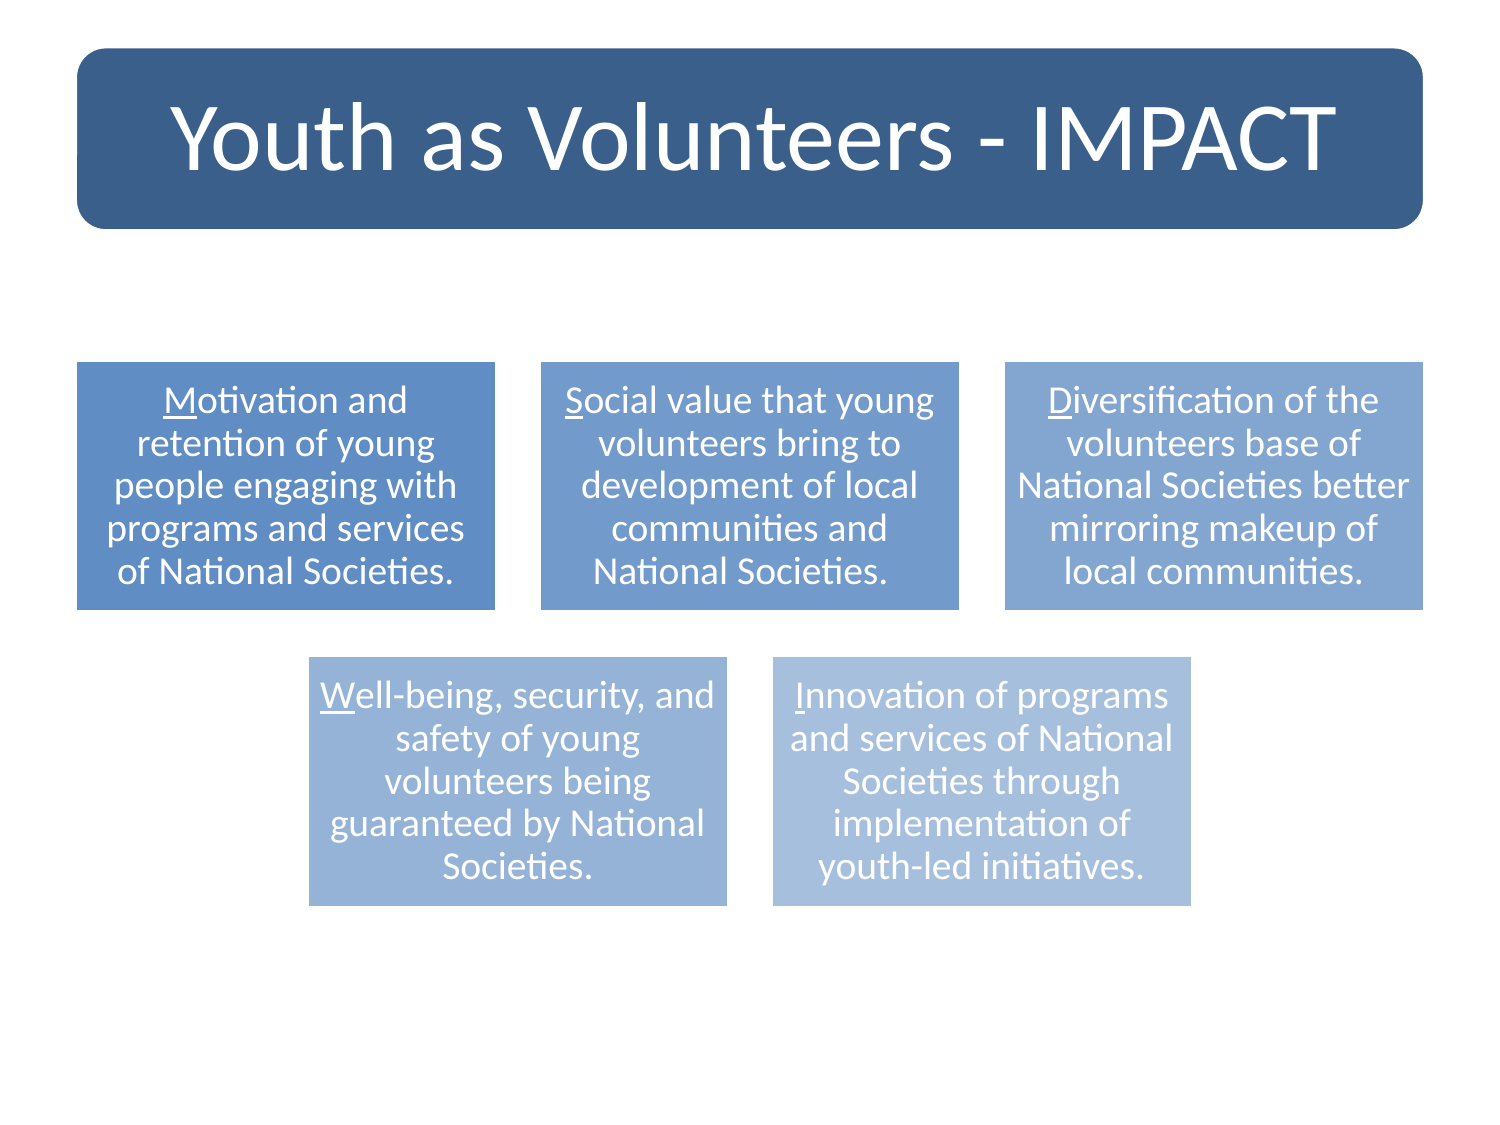

Youth as Volunteers - IMPACT
Motivation and retention of young people engaging with programs and services of National Societies.
Social value that young volunteers bring to development of local communities and National Societies.
Diversification of the volunteers base of National Societies better mirroring makeup of local communities.
Well-being, security, and safety of young volunteers being guaranteed by National Societies.
Innovation of programs and services of National Societies through implementation of youth-led initiatives.